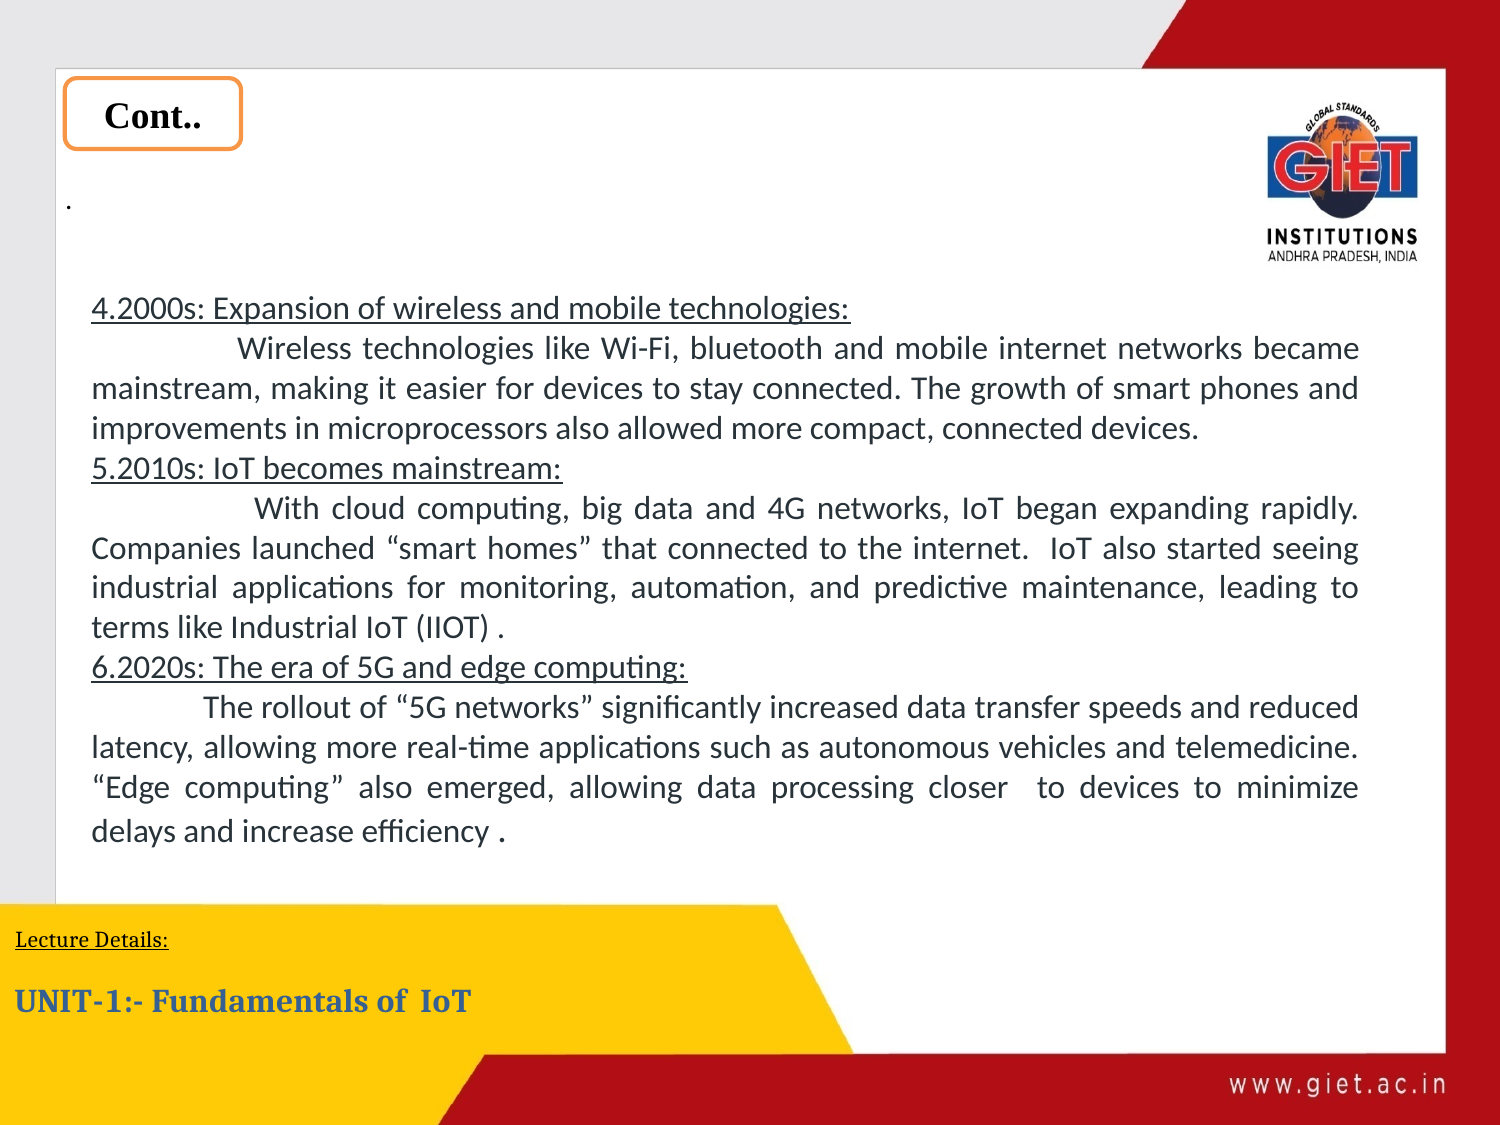

Cont..
.
4.2000s: Expansion of wireless and mobile technologies:
              Wireless technologies like Wi-Fi, bluetooth and mobile internet networks became mainstream, making it easier for devices to stay connected. The growth of smart phones and improvements in microprocessors also allowed more compact, connected devices.
5.2010s: IoT becomes mainstream:
              With cloud computing, big data and 4G networks, IoT began expanding rapidly. Companies launched “smart homes” that connected to the internet.  IoT also started seeing industrial applications for monitoring, automation, and predictive maintenance, leading to terms like Industrial IoT (IIOT) .
6.2020s: The era of 5G and edge computing:
              The rollout of “5G networks” significantly increased data transfer speeds and reduced latency, allowing more real-time applications such as autonomous vehicles and telemedicine. “Edge computing” also emerged, allowing data processing closer  to devices to minimize delays and increase efficiency .

Lecture Details:

UNIT-1:- Fundamentals of  IoT